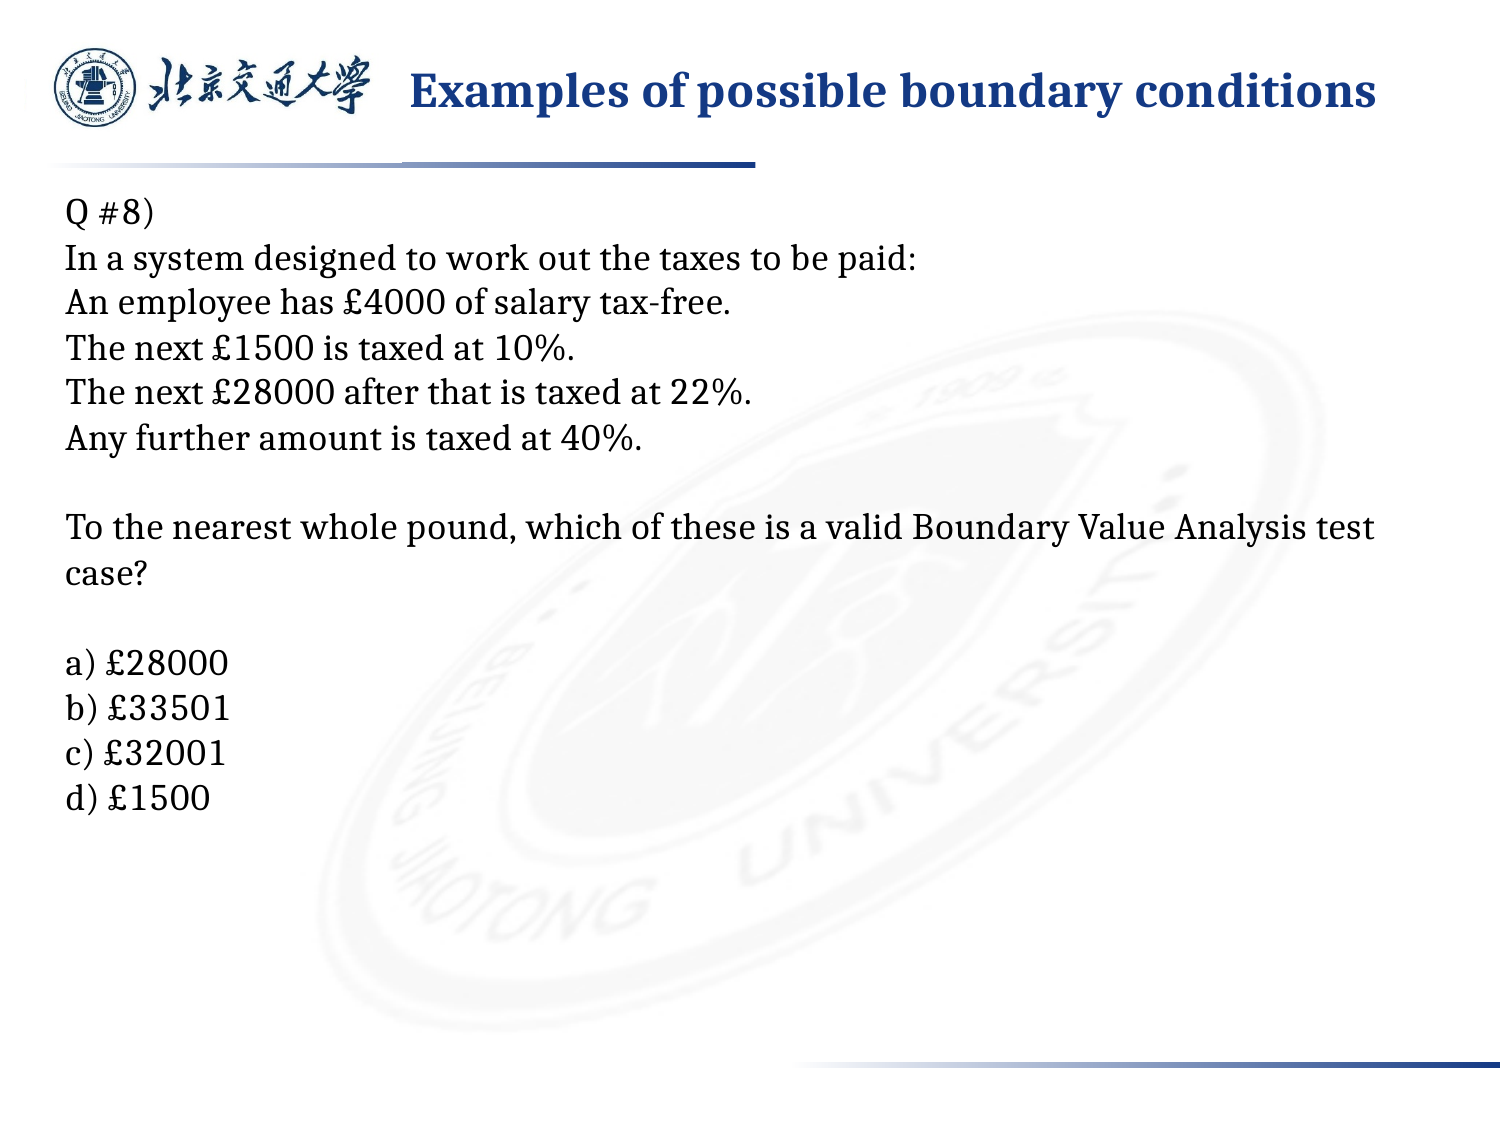

# Examples of possible boundary conditions
Q #8)
In a system designed to work out the taxes to be paid:
An employee has £4000 of salary tax-free.
The next £1500 is taxed at 10%.
The next £28000 after that is taxed at 22%.
Any further amount is taxed at 40%.

To the nearest whole pound, which of these is a valid Boundary Value Analysis test case?

a) £28000
b) £33501
c) £32001
d) £1500